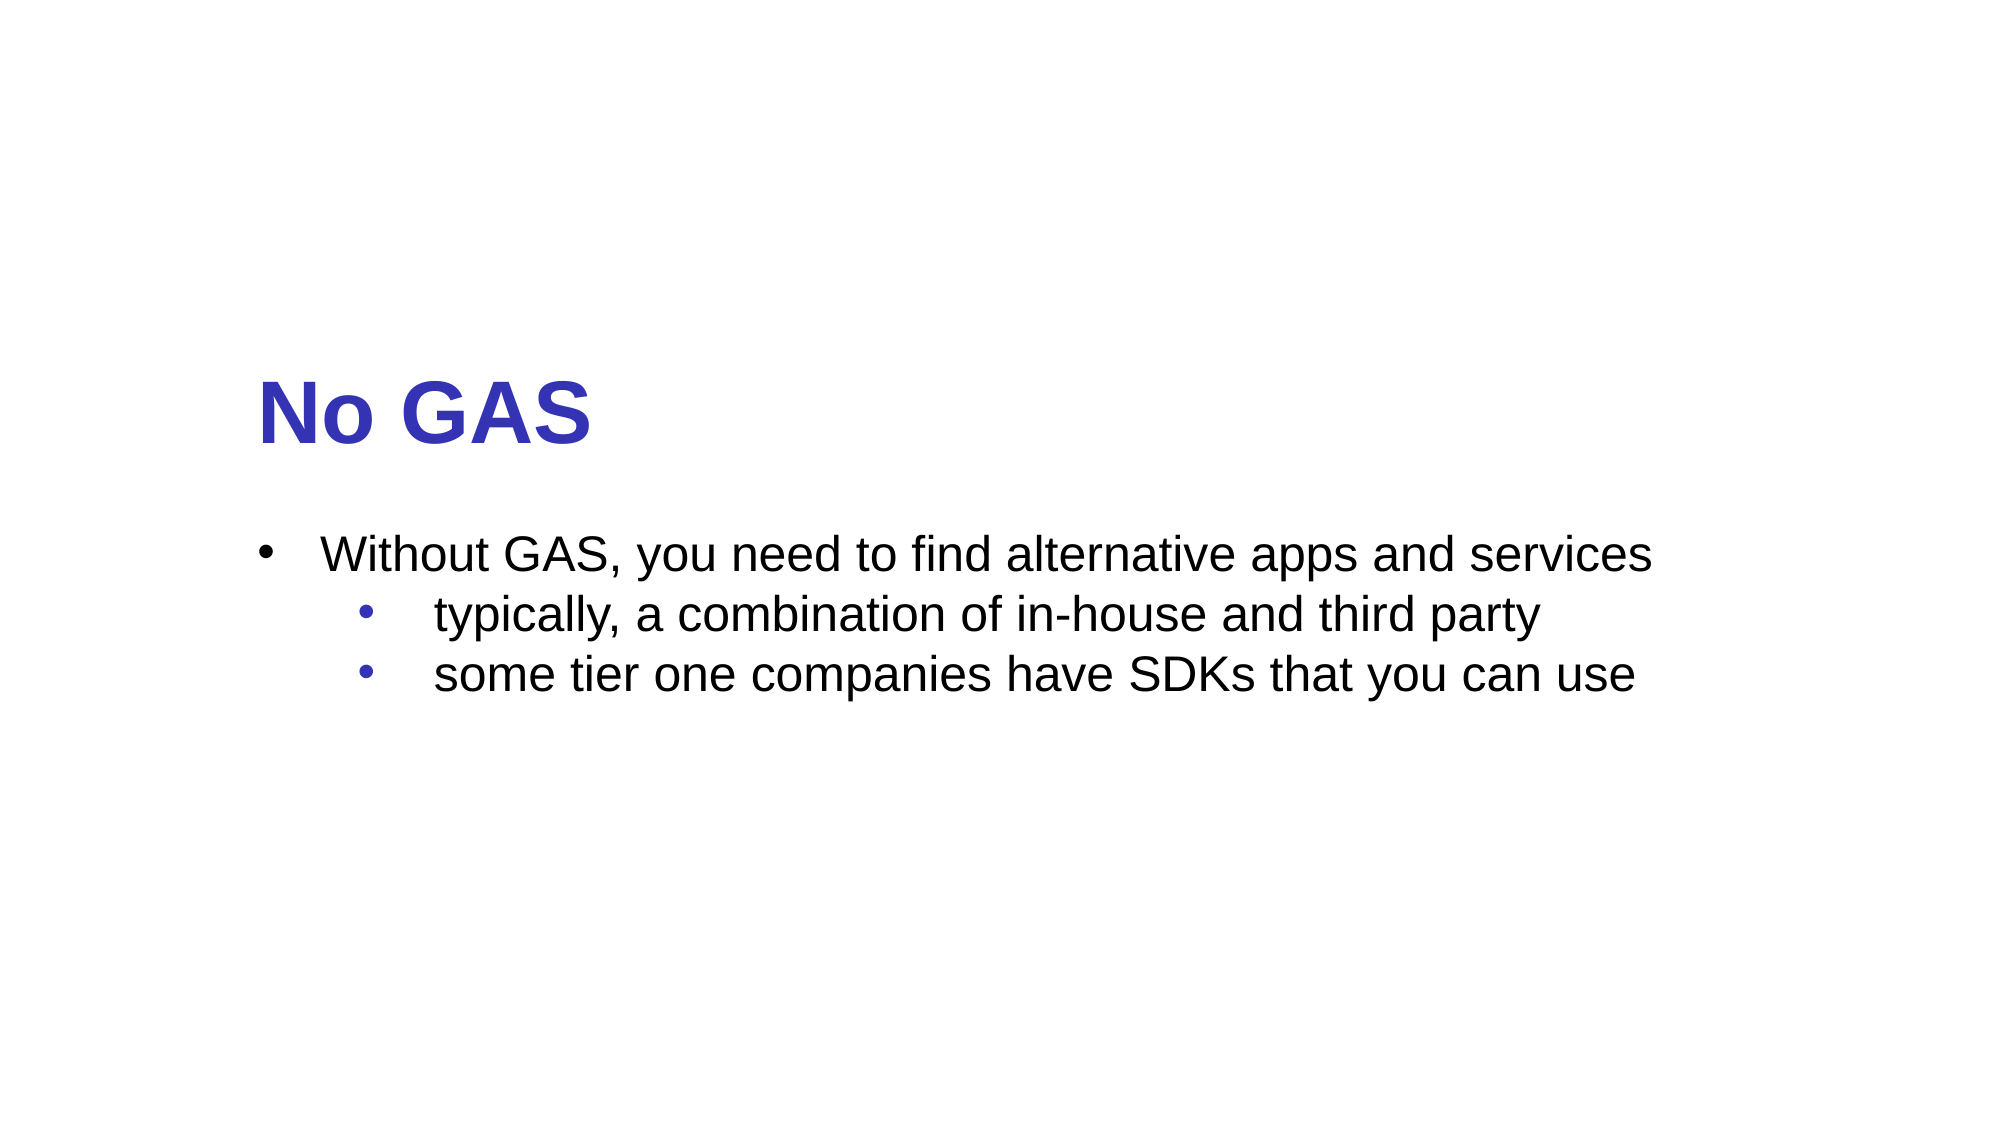

No GAS

Without GAS, you need to find alternative apps and services
 typically, a combination of in-house and third party
 some tier one companies have SDKs that you can use